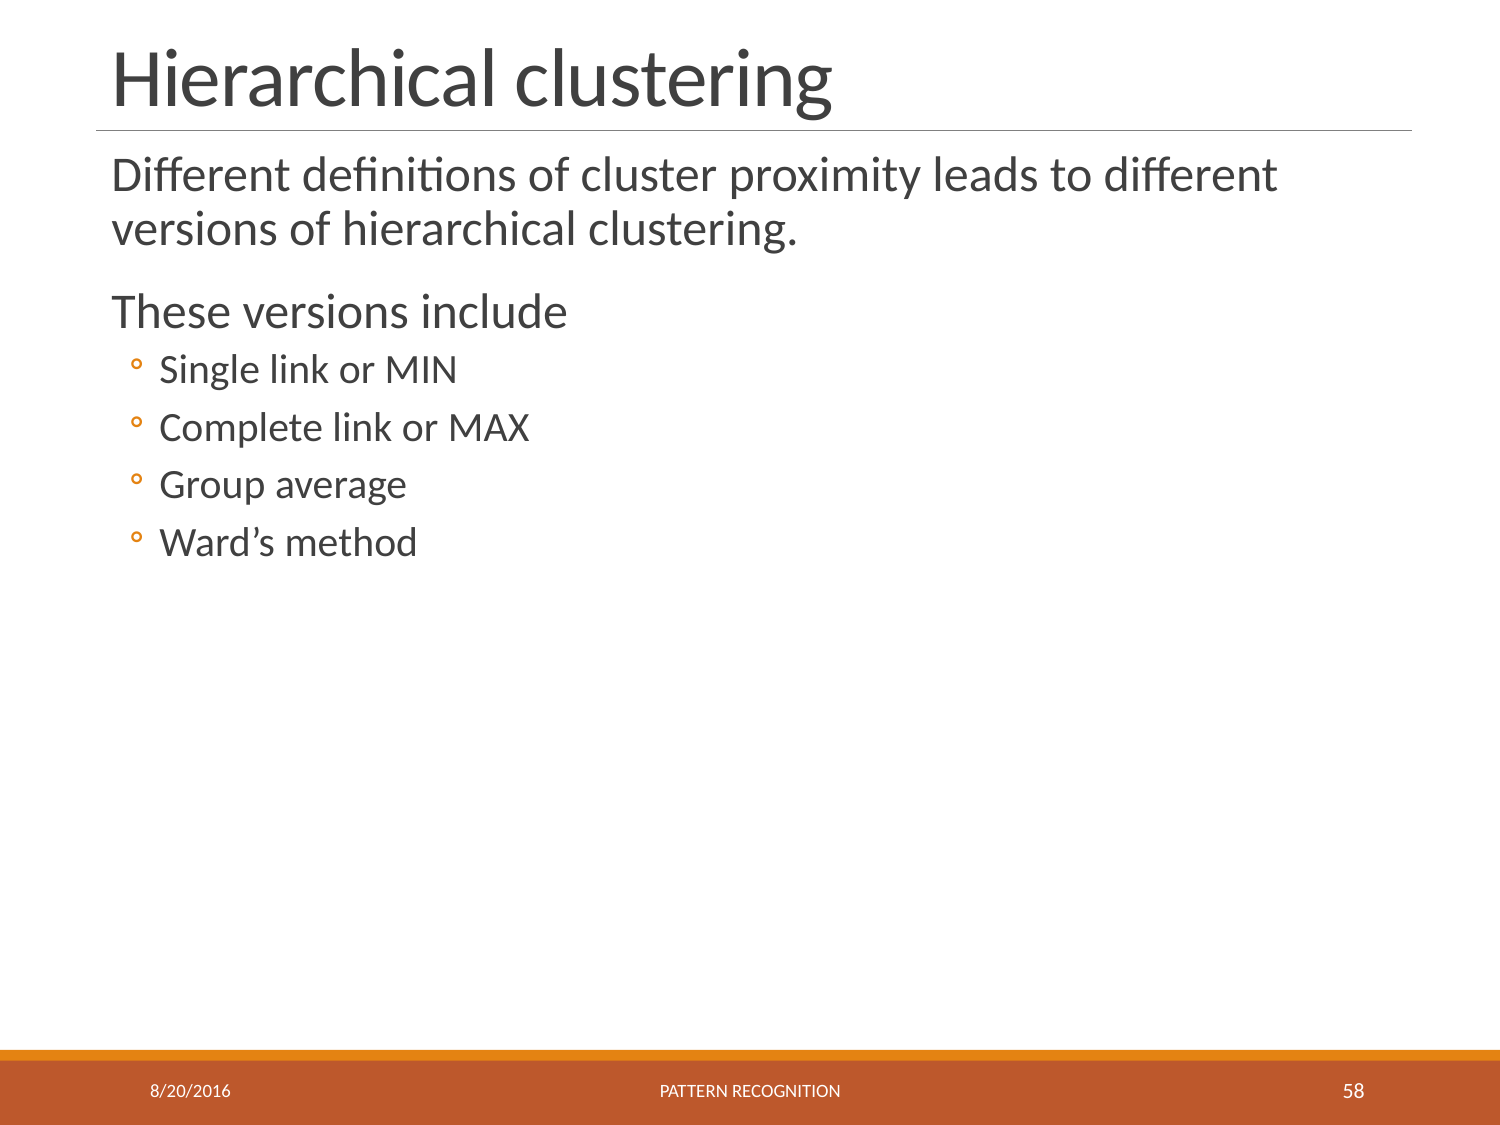

# Hierarchical clustering
Different definitions of cluster proximity leads to different versions of hierarchical clustering.
These versions include
Single link or MIN
Complete link or MAX
Group average
Ward’s method
8/20/2016
Pattern recognition
58